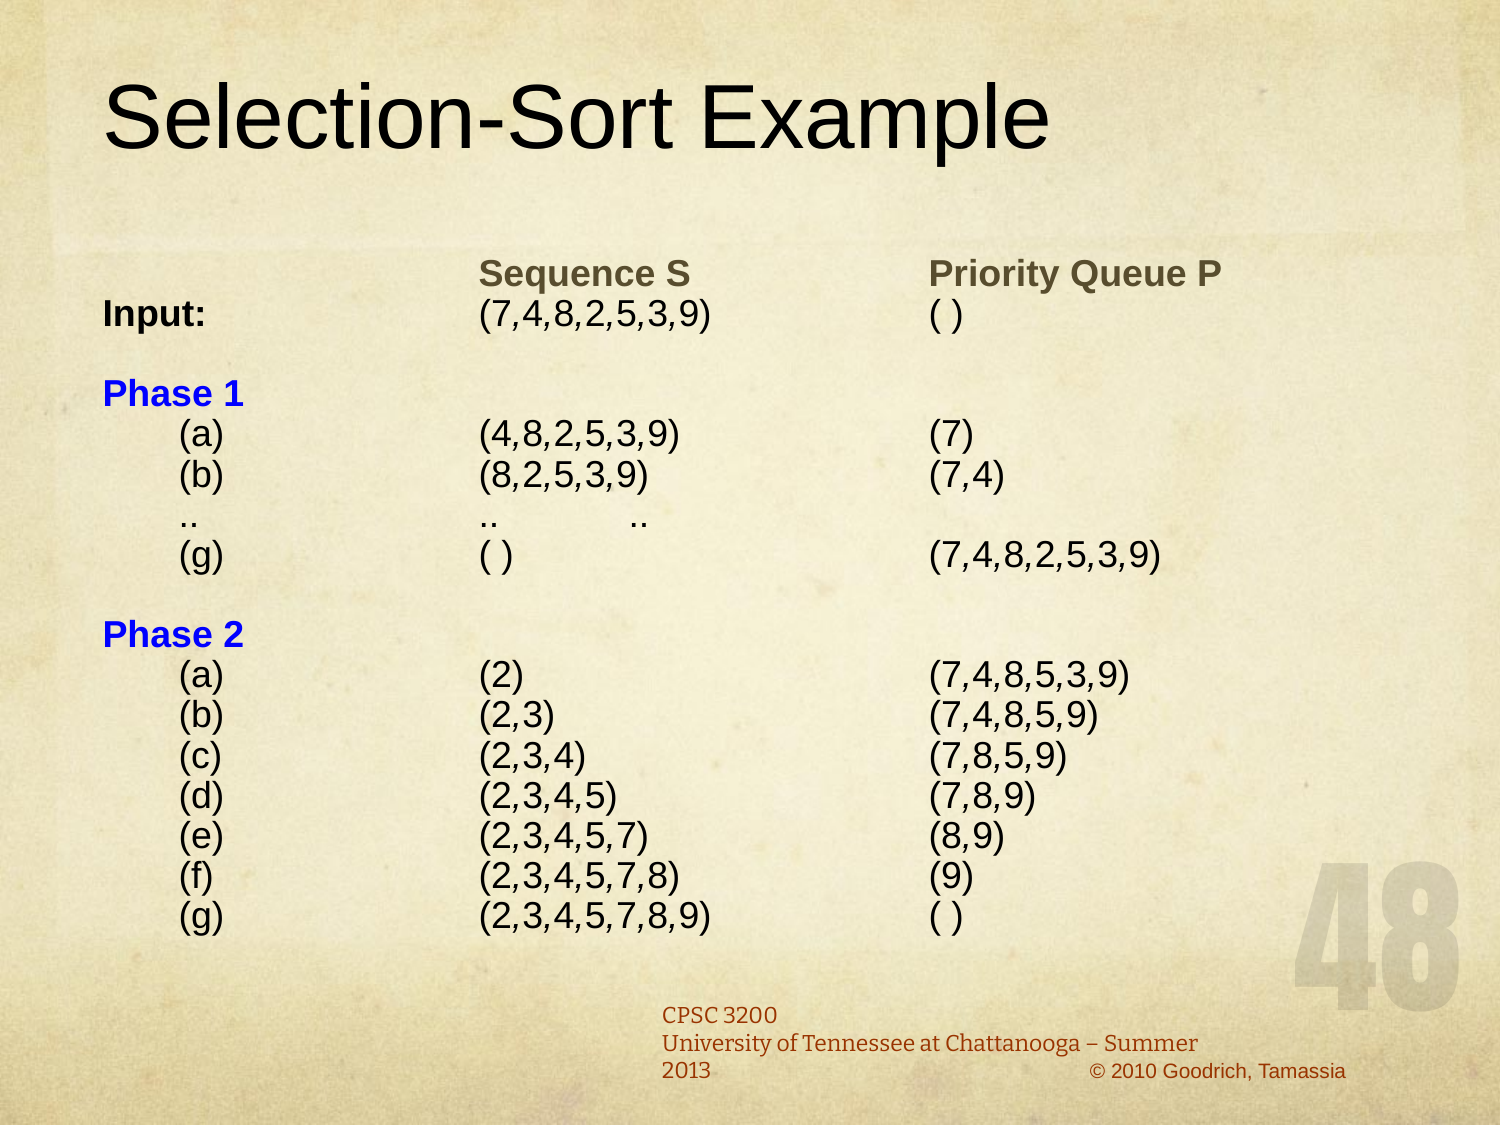

# Selection-Sort Example
                       	Sequence S		Priority Queue P
Input:		(7,4,8,2,5,3,9)		( )

Phase 1
	(a)		(4,8,2,5,3,9)		(7)
	(b)		(8,2,5,3,9)		(7,4)
	..		..	..
	(g)		( )			(7,4,8,2,5,3,9)

Phase 2
	(a)		(2)			(7,4,8,5,3,9)
	(b)		(2,3)			(7,4,8,5,9)
	(c)		(2,3,4)			(7,8,5,9)
	(d)		(2,3,4,5)			(7,8,9)
	(e)		(2,3,4,5,7)		(8,9)
	(f)		(2,3,4,5,7,8)		(9)
	(g)		(2,3,4,5,7,8,9)		( )
48
CPSC 3200
University of Tennessee at Chattanooga – Summer 2013

© 2010 Goodrich, Tamassia